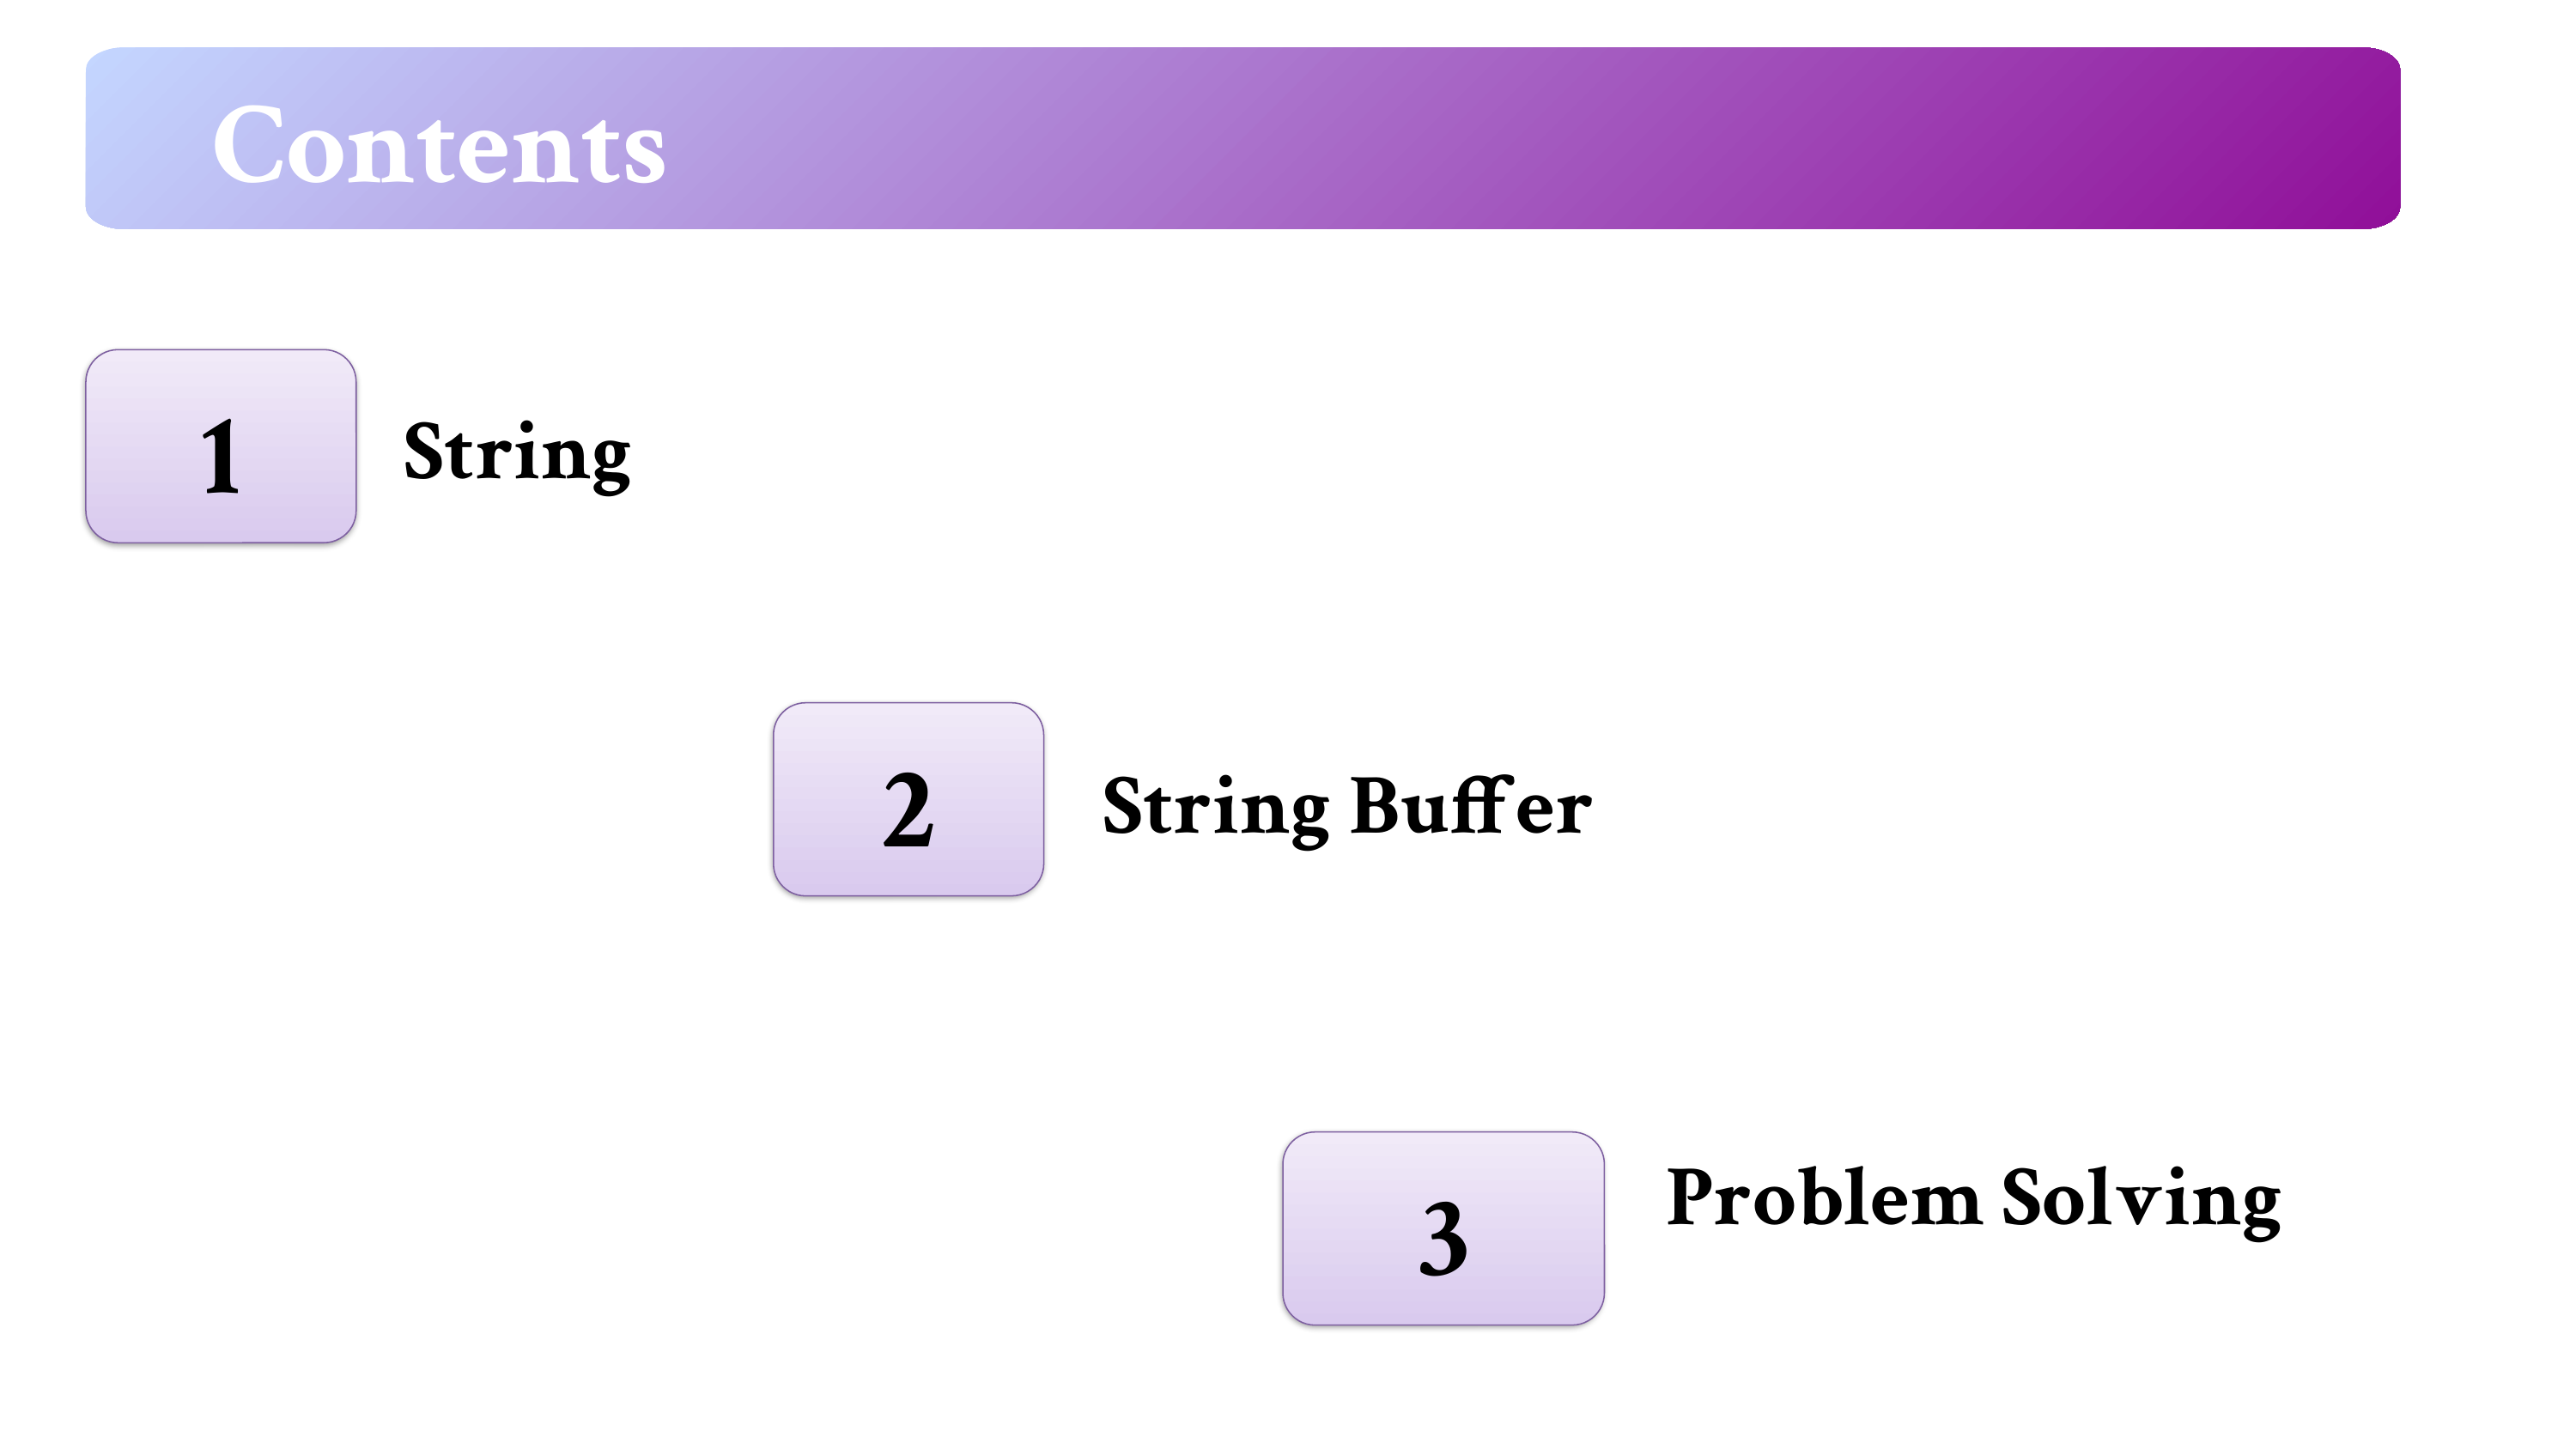

Contents

1
  String
2
String Buffer
3
Problem Solving